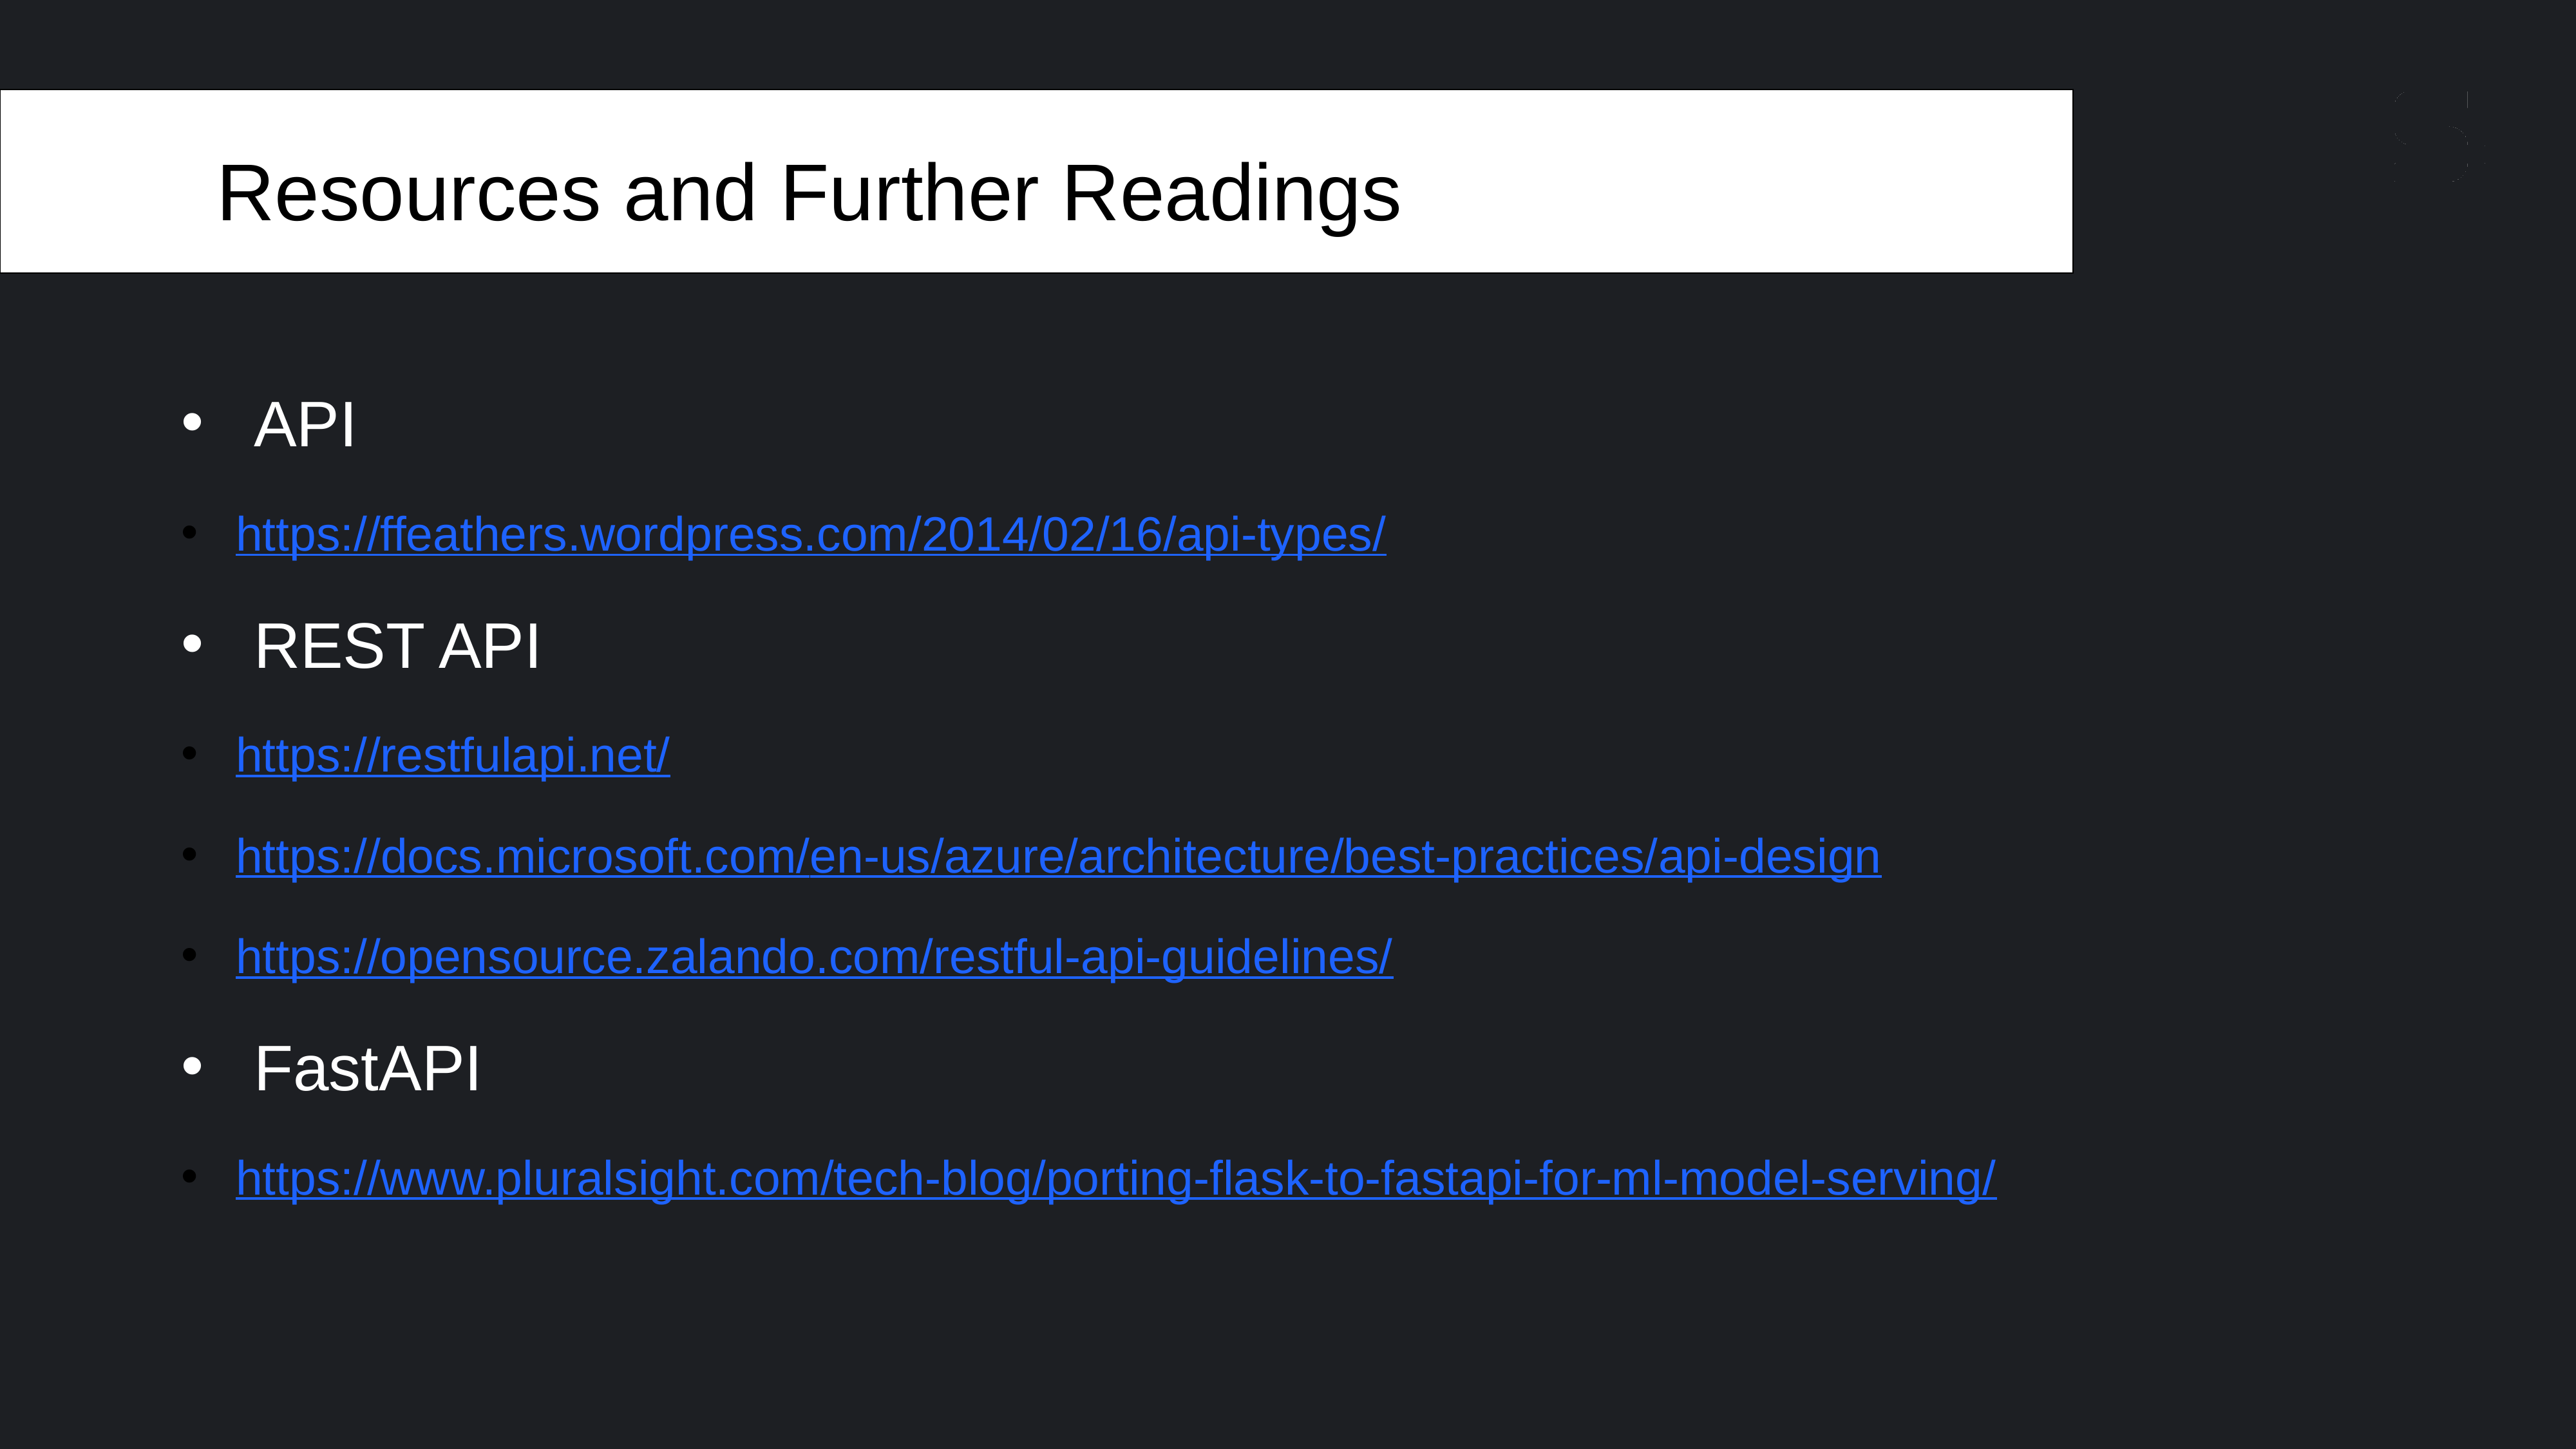

# Resources and Further Readings
API
https://ffeathers.wordpress.com/2014/02/16/api-types/
REST API
https://restfulapi.net/
https://docs.microsoft.com/en-us/azure/architecture/best-practices/api-design
https://opensource.zalando.com/restful-api-guidelines/
FastAPI
https://www.pluralsight.com/tech-blog/porting-flask-to-fastapi-for-ml-model-serving/